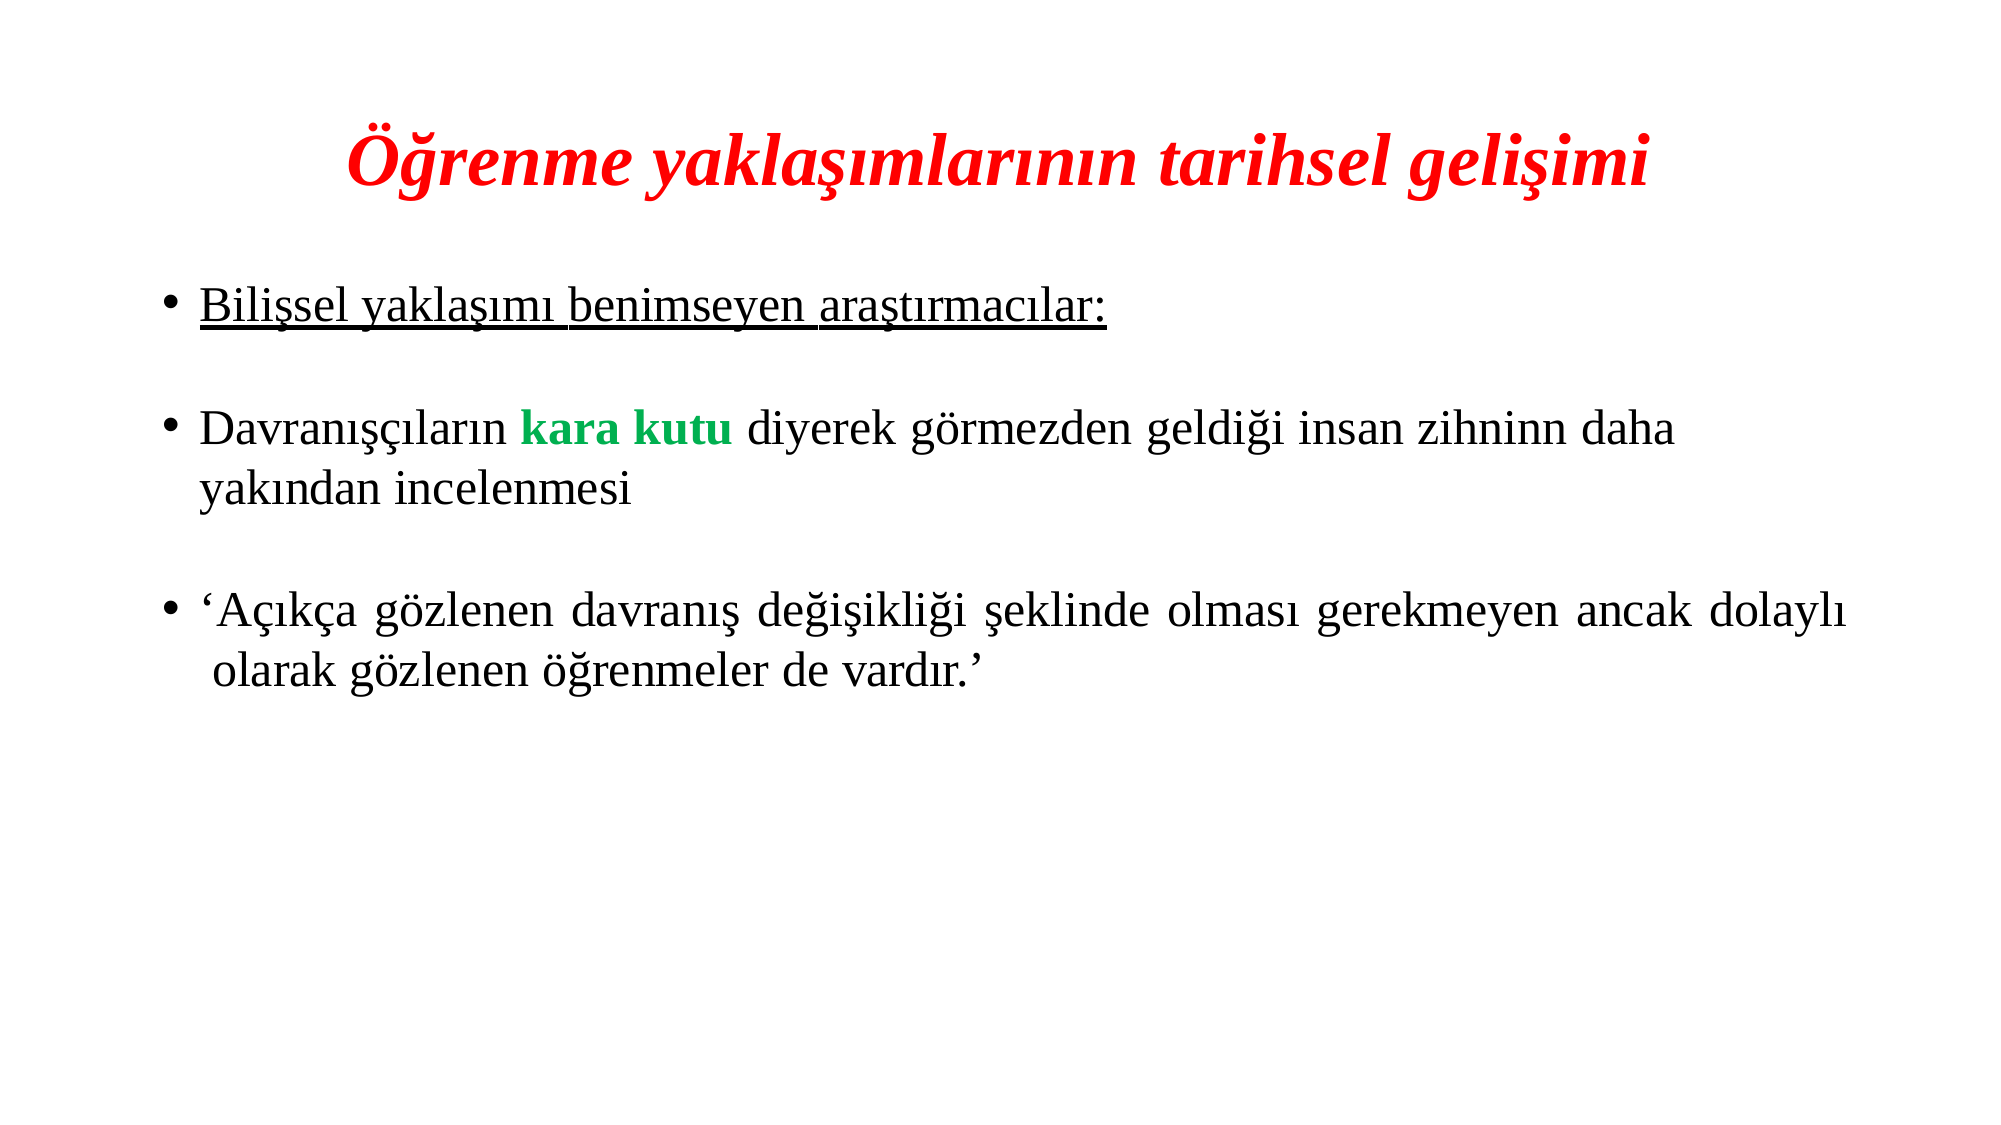

# Öğrenme yaklaşımlarının tarihsel gelişimi
Bilişsel yaklaşımı benimseyen araştırmacılar:

Davranışçıların kara kutu diyerek görmezden geldiği insan zihninn daha yakından incelenmesi

‘Açıkça gözlenen davranış değişikliği şeklinde olması gerekmeyen ancak dolaylı  olarak gözlenen öğrenmeler de vardır.’